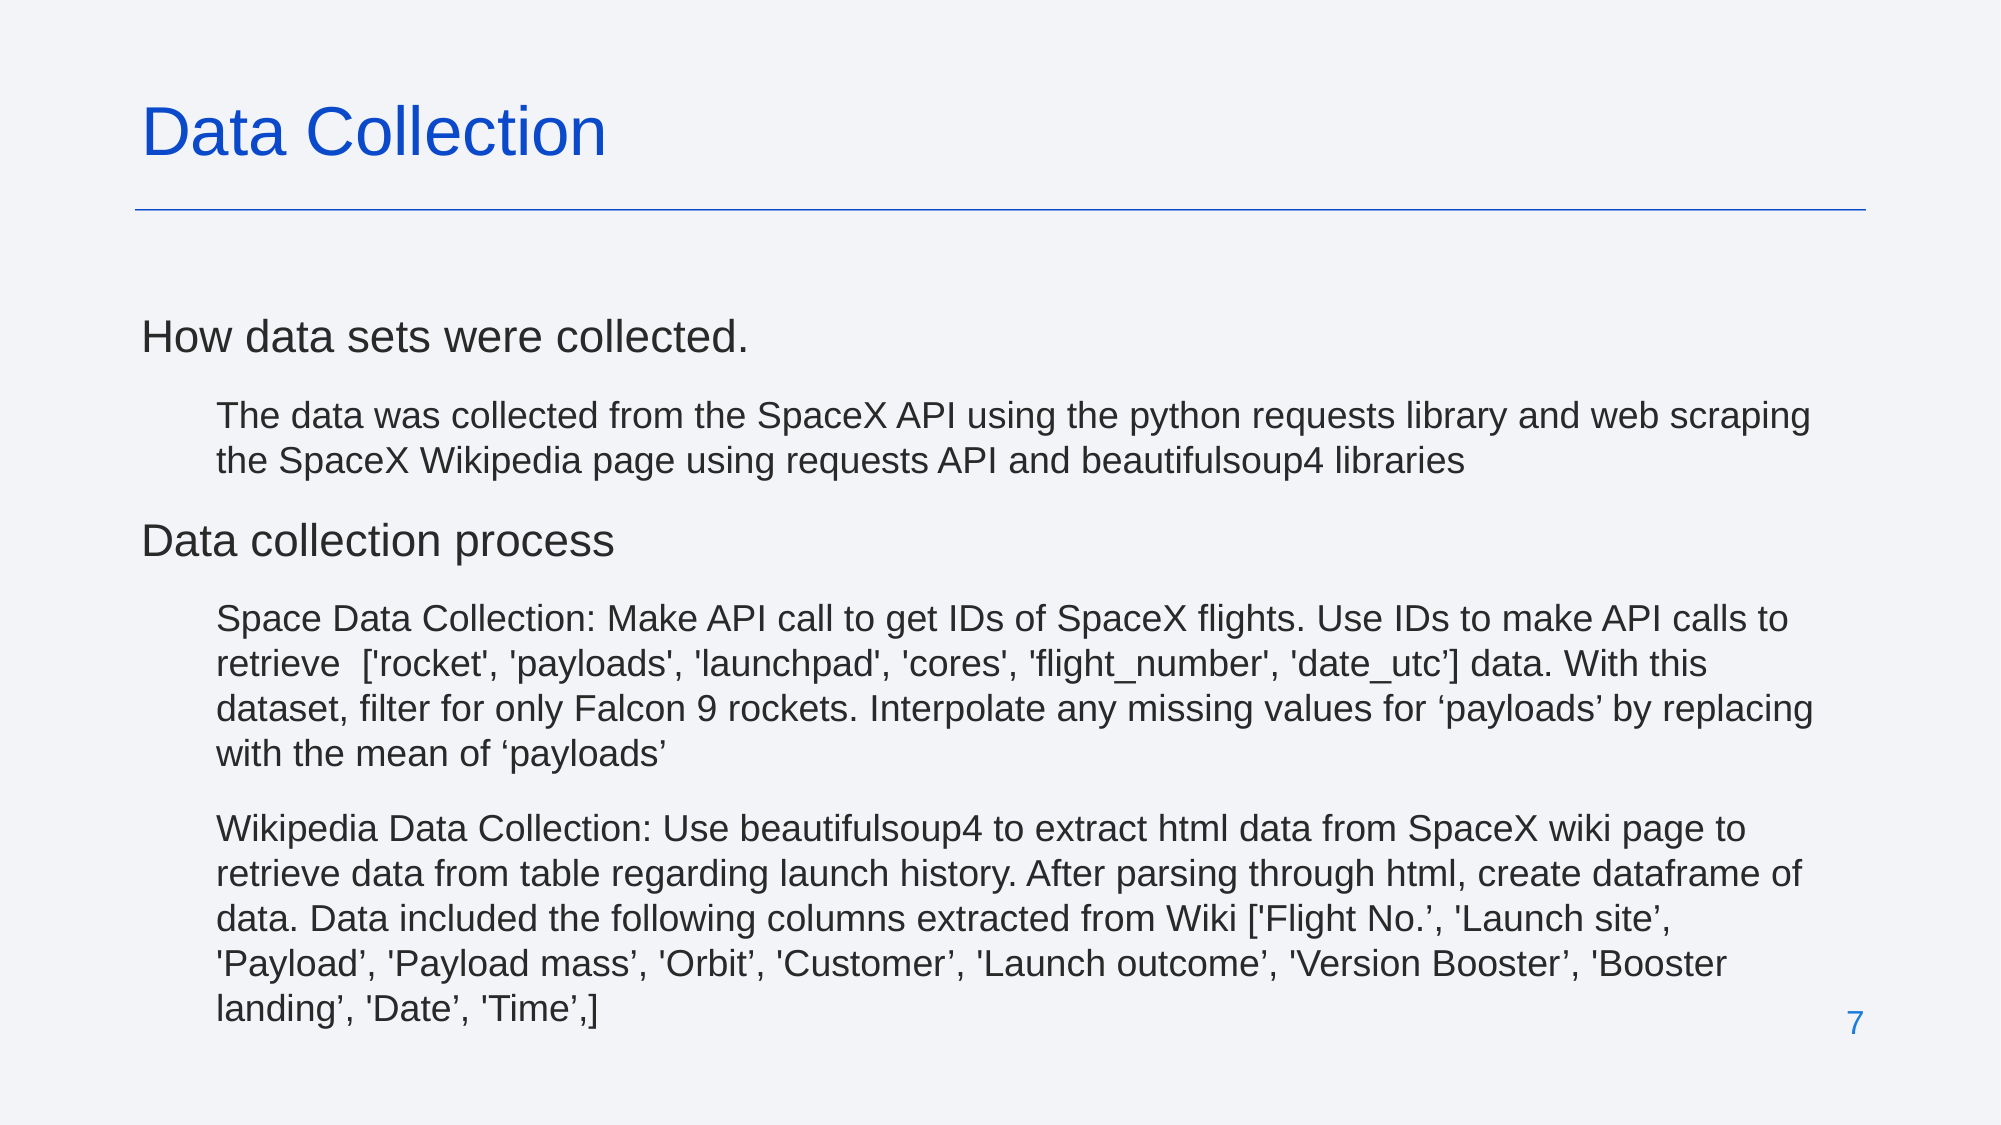

Data Collection
How data sets were collected.
The data was collected from the SpaceX API using the python requests library and web scraping the SpaceX Wikipedia page using requests API and beautifulsoup4 libraries
Data collection process
Space Data Collection: Make API call to get IDs of SpaceX flights. Use IDs to make API calls to retrieve  ['rocket', 'payloads', 'launchpad', 'cores', 'flight_number', 'date_utc’] data. With this dataset, filter for only Falcon 9 rockets. Interpolate any missing values for ‘payloads’ by replacing with the mean of ‘payloads’
Wikipedia Data Collection: Use beautifulsoup4 to extract html data from SpaceX wiki page to retrieve data from table regarding launch history. After parsing through html, create dataframe of data. Data included the following columns extracted from Wiki ['Flight No.’, 'Launch site’, 'Payload’, 'Payload mass’, 'Orbit’, 'Customer’, 'Launch outcome’, 'Version Booster’, 'Booster landing’, 'Date’, 'Time’,]

7